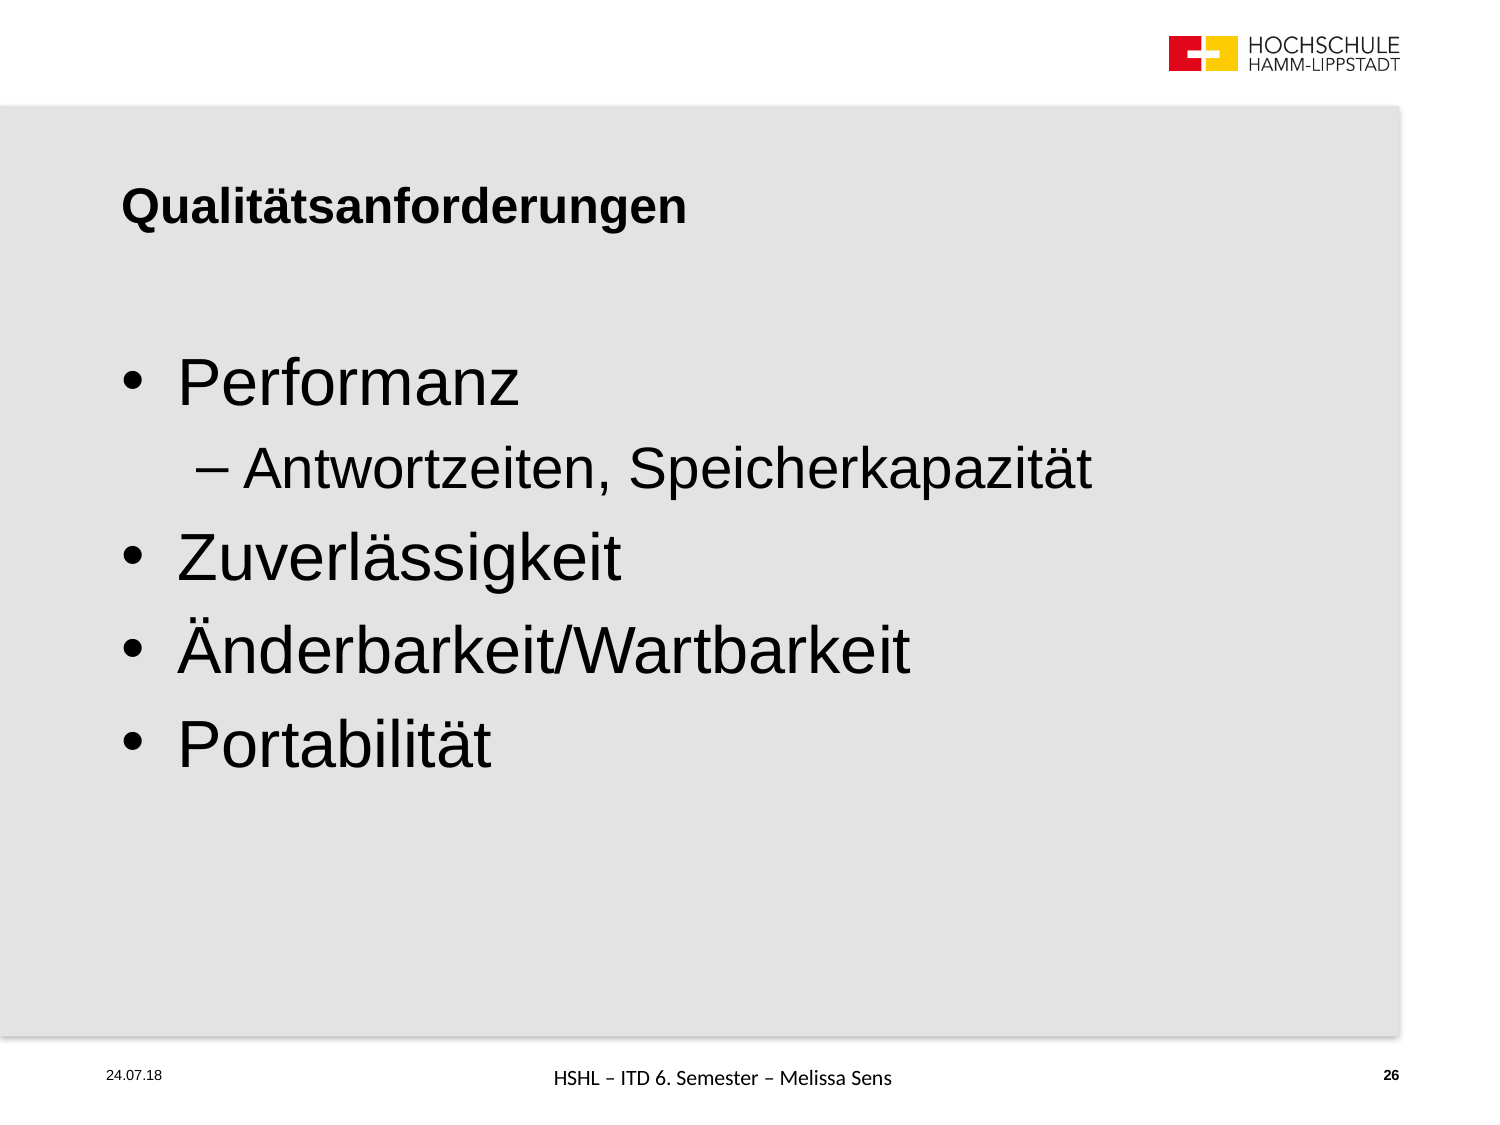

Qualitätsanforderungen
Performanz
Antwortzeiten, Speicherkapazität
Zuverlässigkeit
Änderbarkeit/Wartbarkeit
Portabilität
HSHL – ITD 6. Semester – Melissa Sens
24.07.18
26